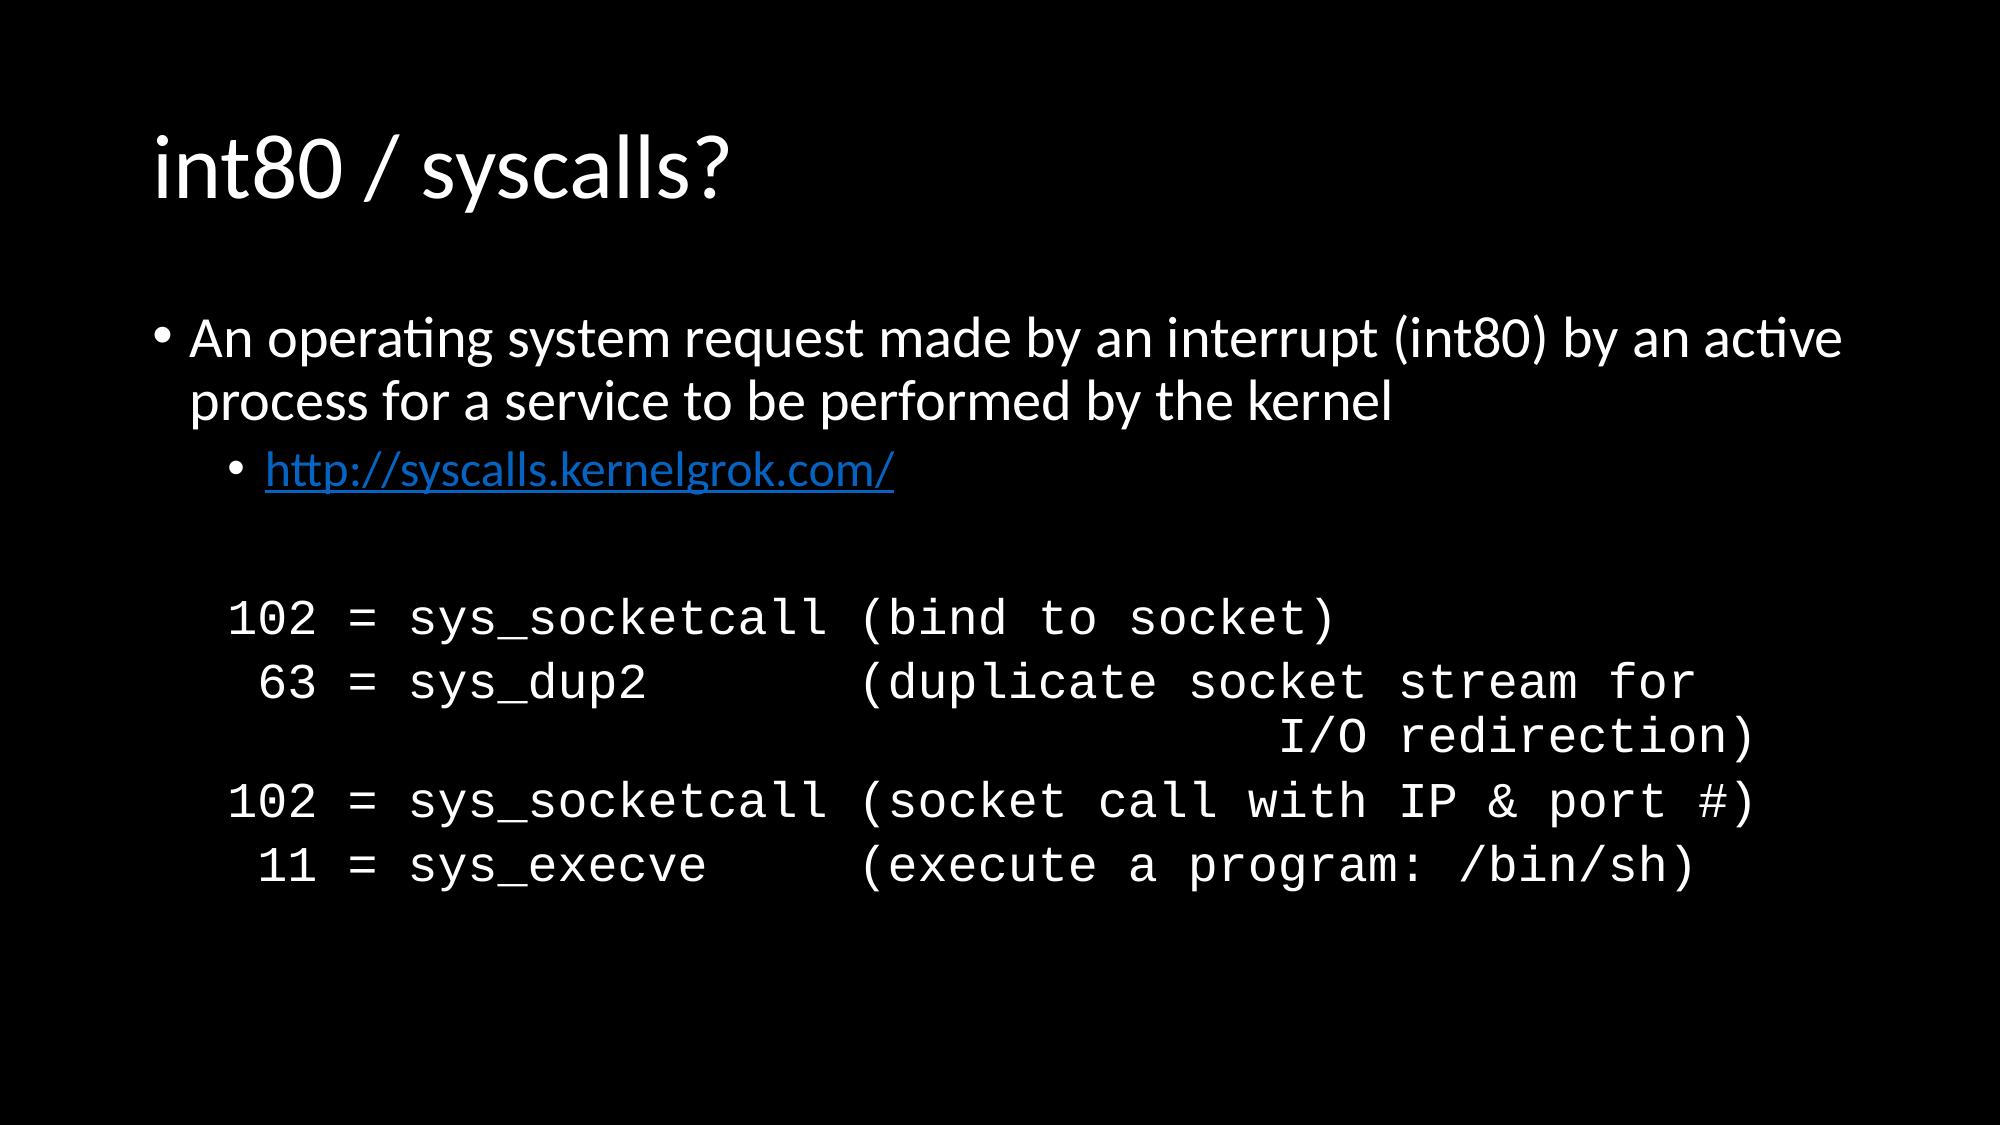

# int80 / syscalls?
An operating system request made by an interrupt (int80) by an active process for a service to be performed by the kernel
http://syscalls.kernelgrok.com/

102 = sys_socketcall (bind to socket)
 63 = sys_dup2       (duplicate socket stream for  							I/O redirection)
102 = sys_socketcall (socket call with IP & port #)
 11 = sys_execve     (execute a program: /bin/sh)